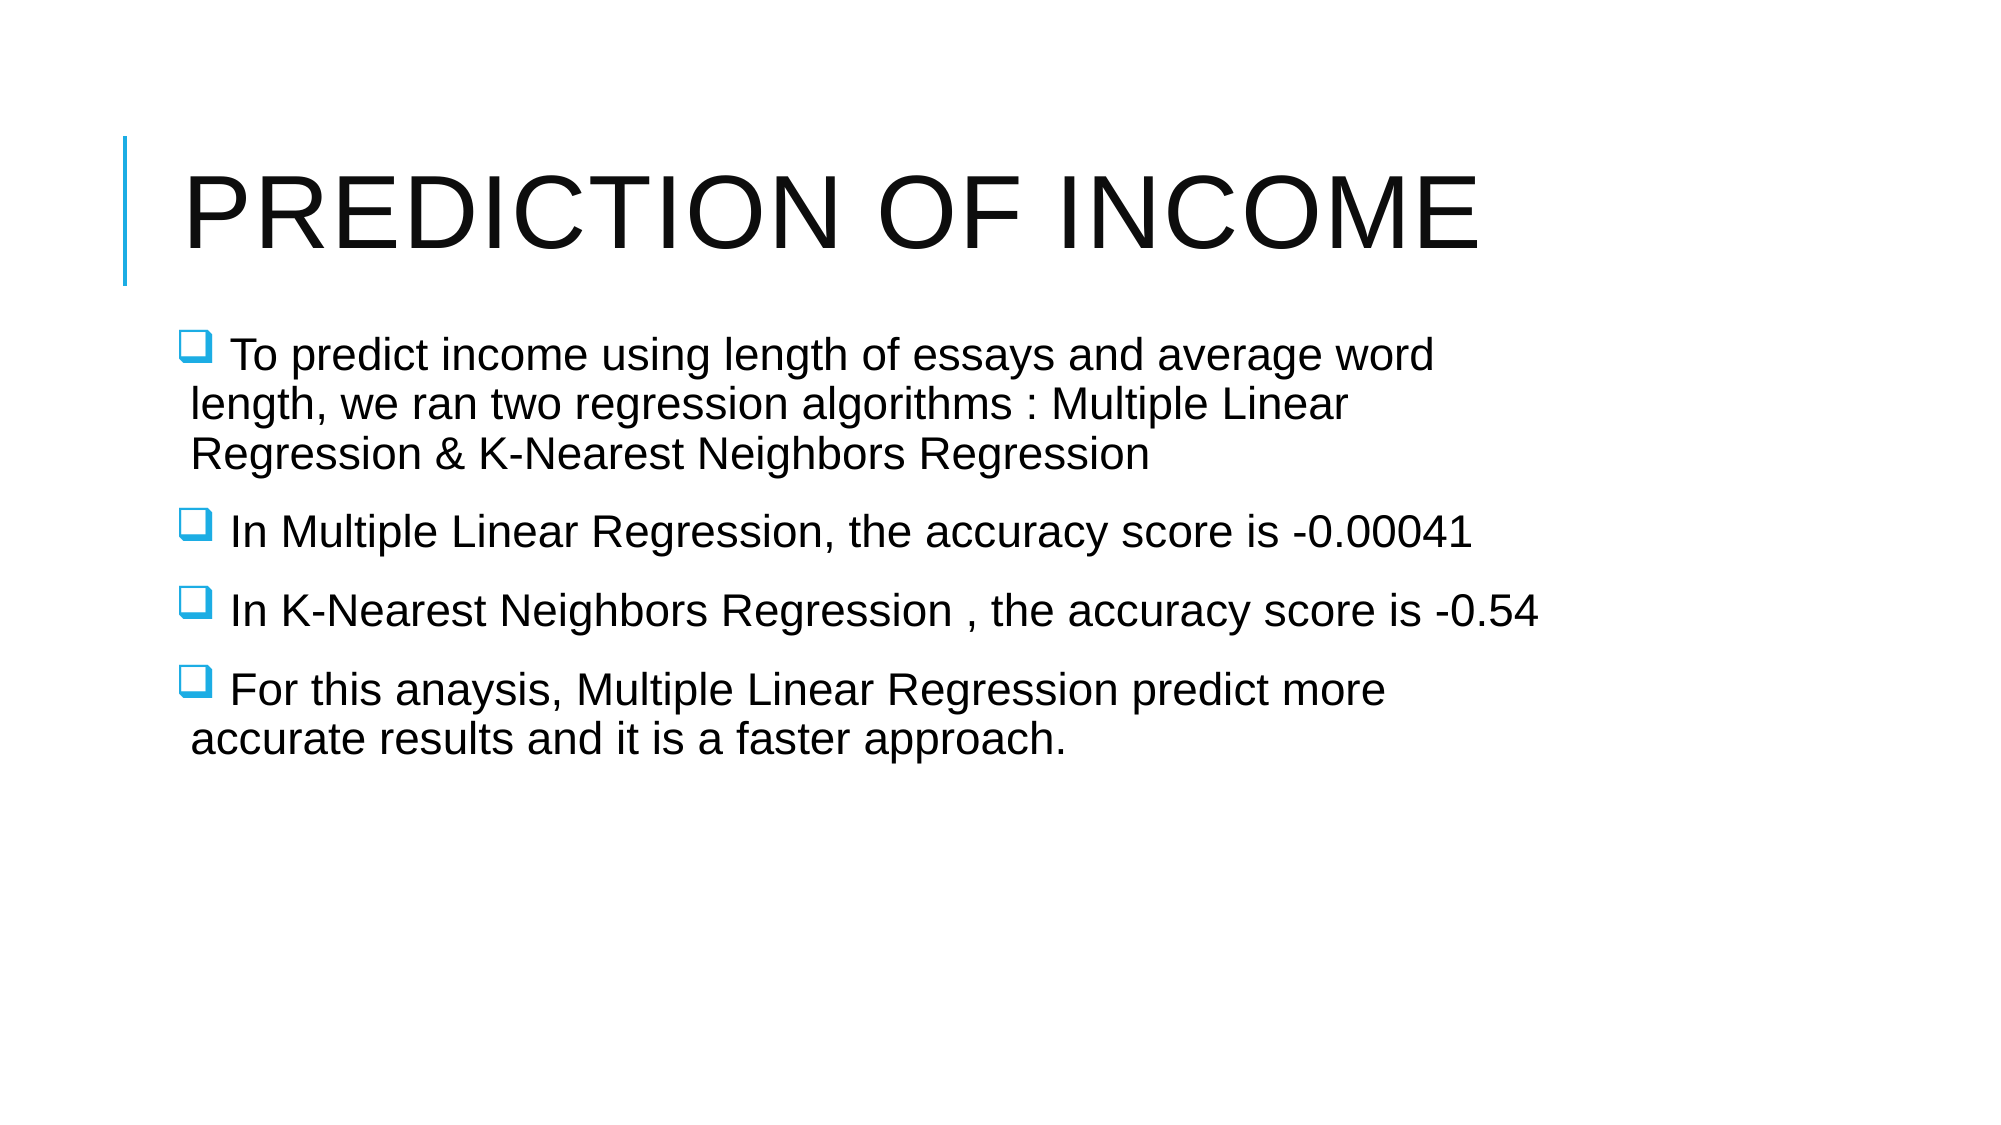

# Prediction of Income
 To predict income using length of essays and average word length, we ran two regression algorithms : Multiple Linear Regression & K-Nearest Neighbors Regression
 In Multiple Linear Regression, the accuracy score is -0.00041
 In K-Nearest Neighbors Regression , the accuracy score is -0.54
 For this anaysis, Multiple Linear Regression predict more accurate results and it is a faster approach.